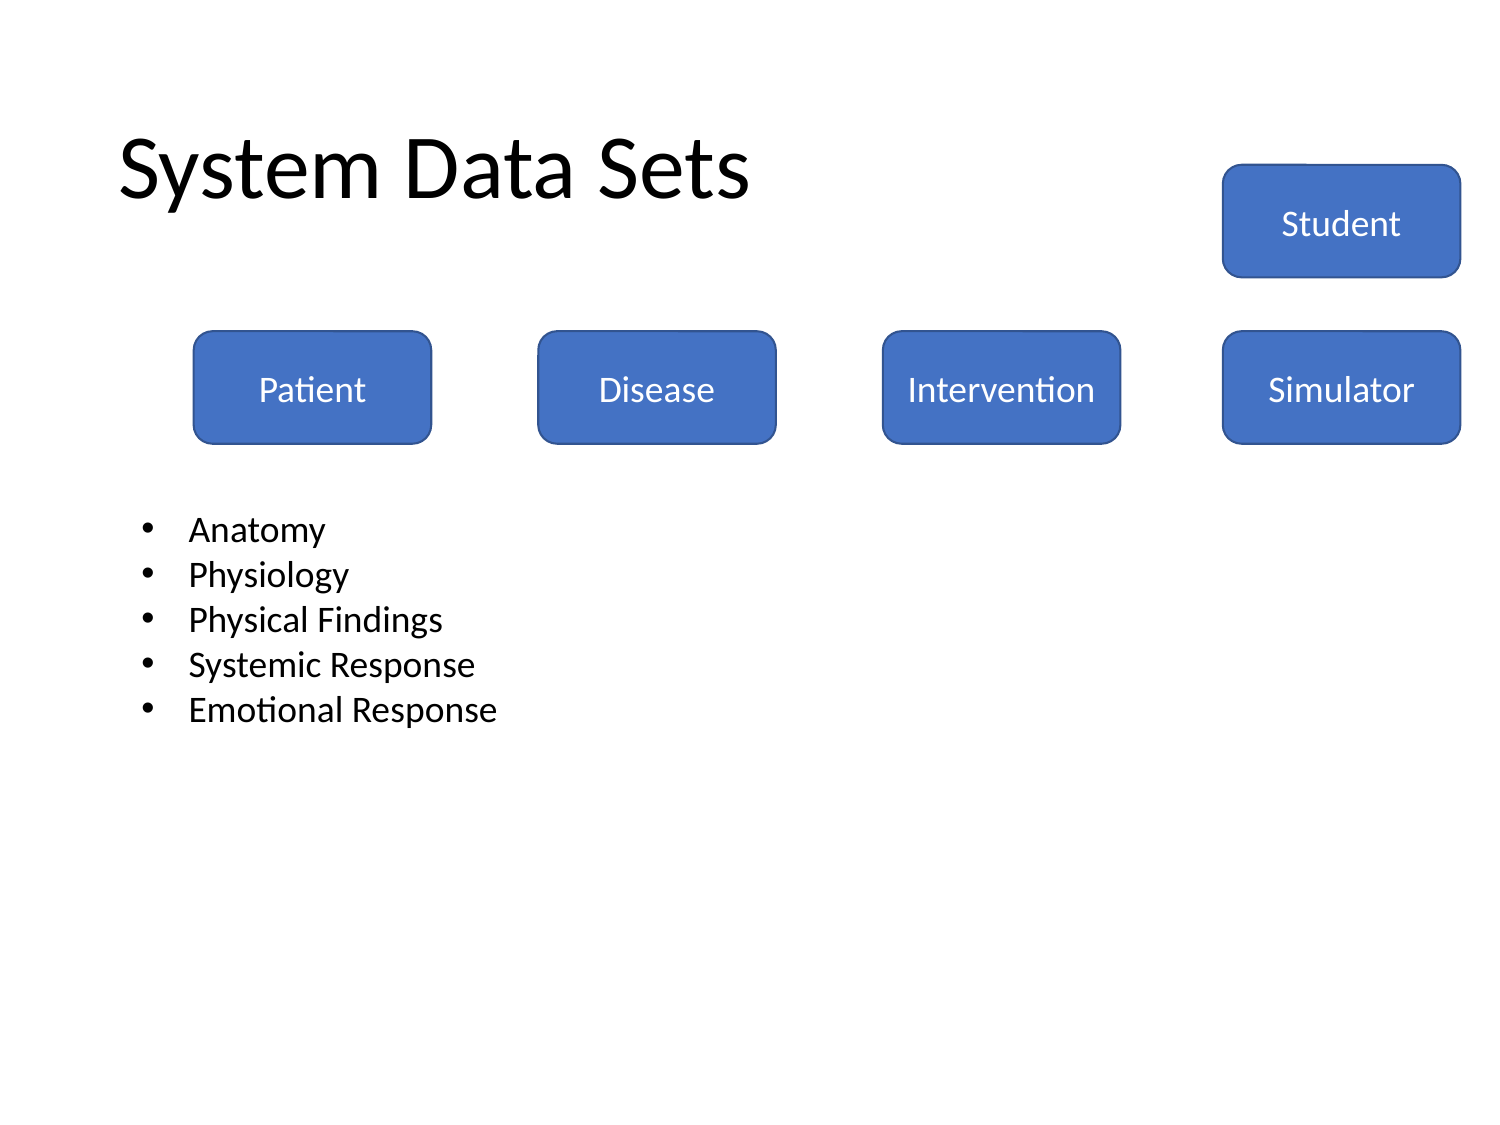

# System Data Sets
Student
Patient
Disease
Intervention
Simulator
Anatomy
Physiology
Physical Findings
Systemic Response
Emotional Response